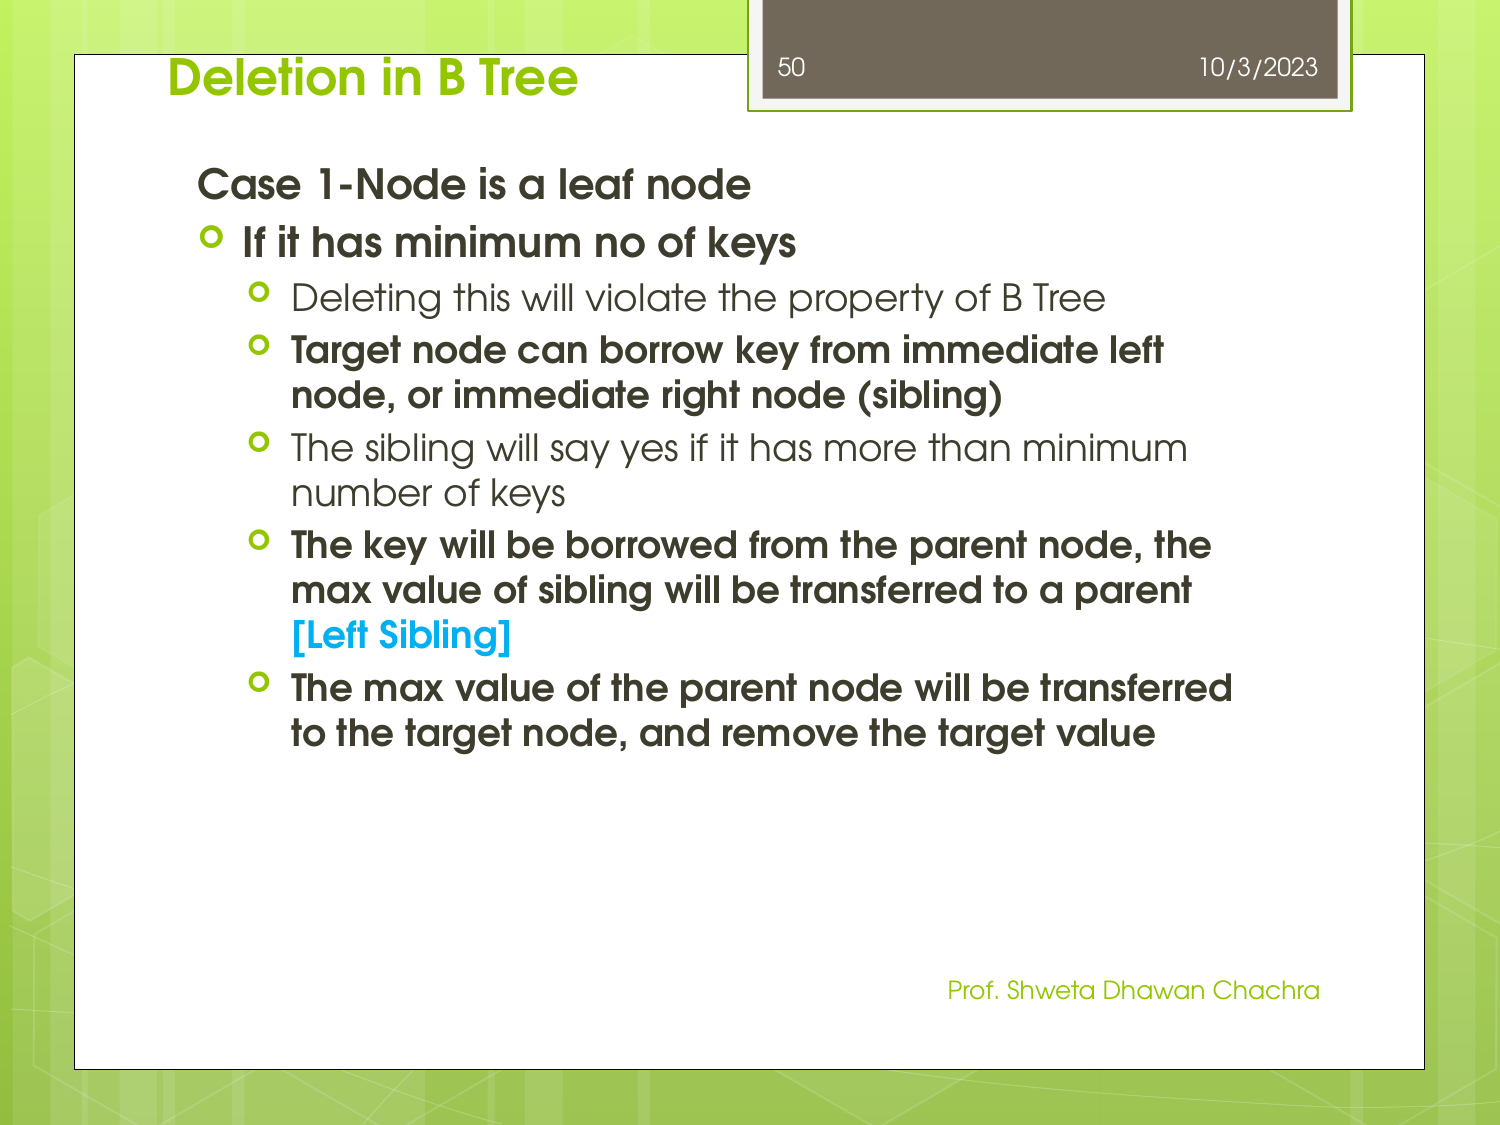

50
10/3/2023
# Deletion in B Tree
Case 1-Node is a leaf node
If it has minimum no of keys
Deleting this will violate the property of B Tree
Target node can borrow key from immediate left node, or immediate right node (sibling)
The sibling will say yes if it has more than minimum number of keys
The key will be borrowed from the parent node, the max value of sibling will be transferred to a parent [Left Sibling]
The max value of the parent node will be transferred to the target node, and remove the target value

Prof. Shweta Dhawan Chachra